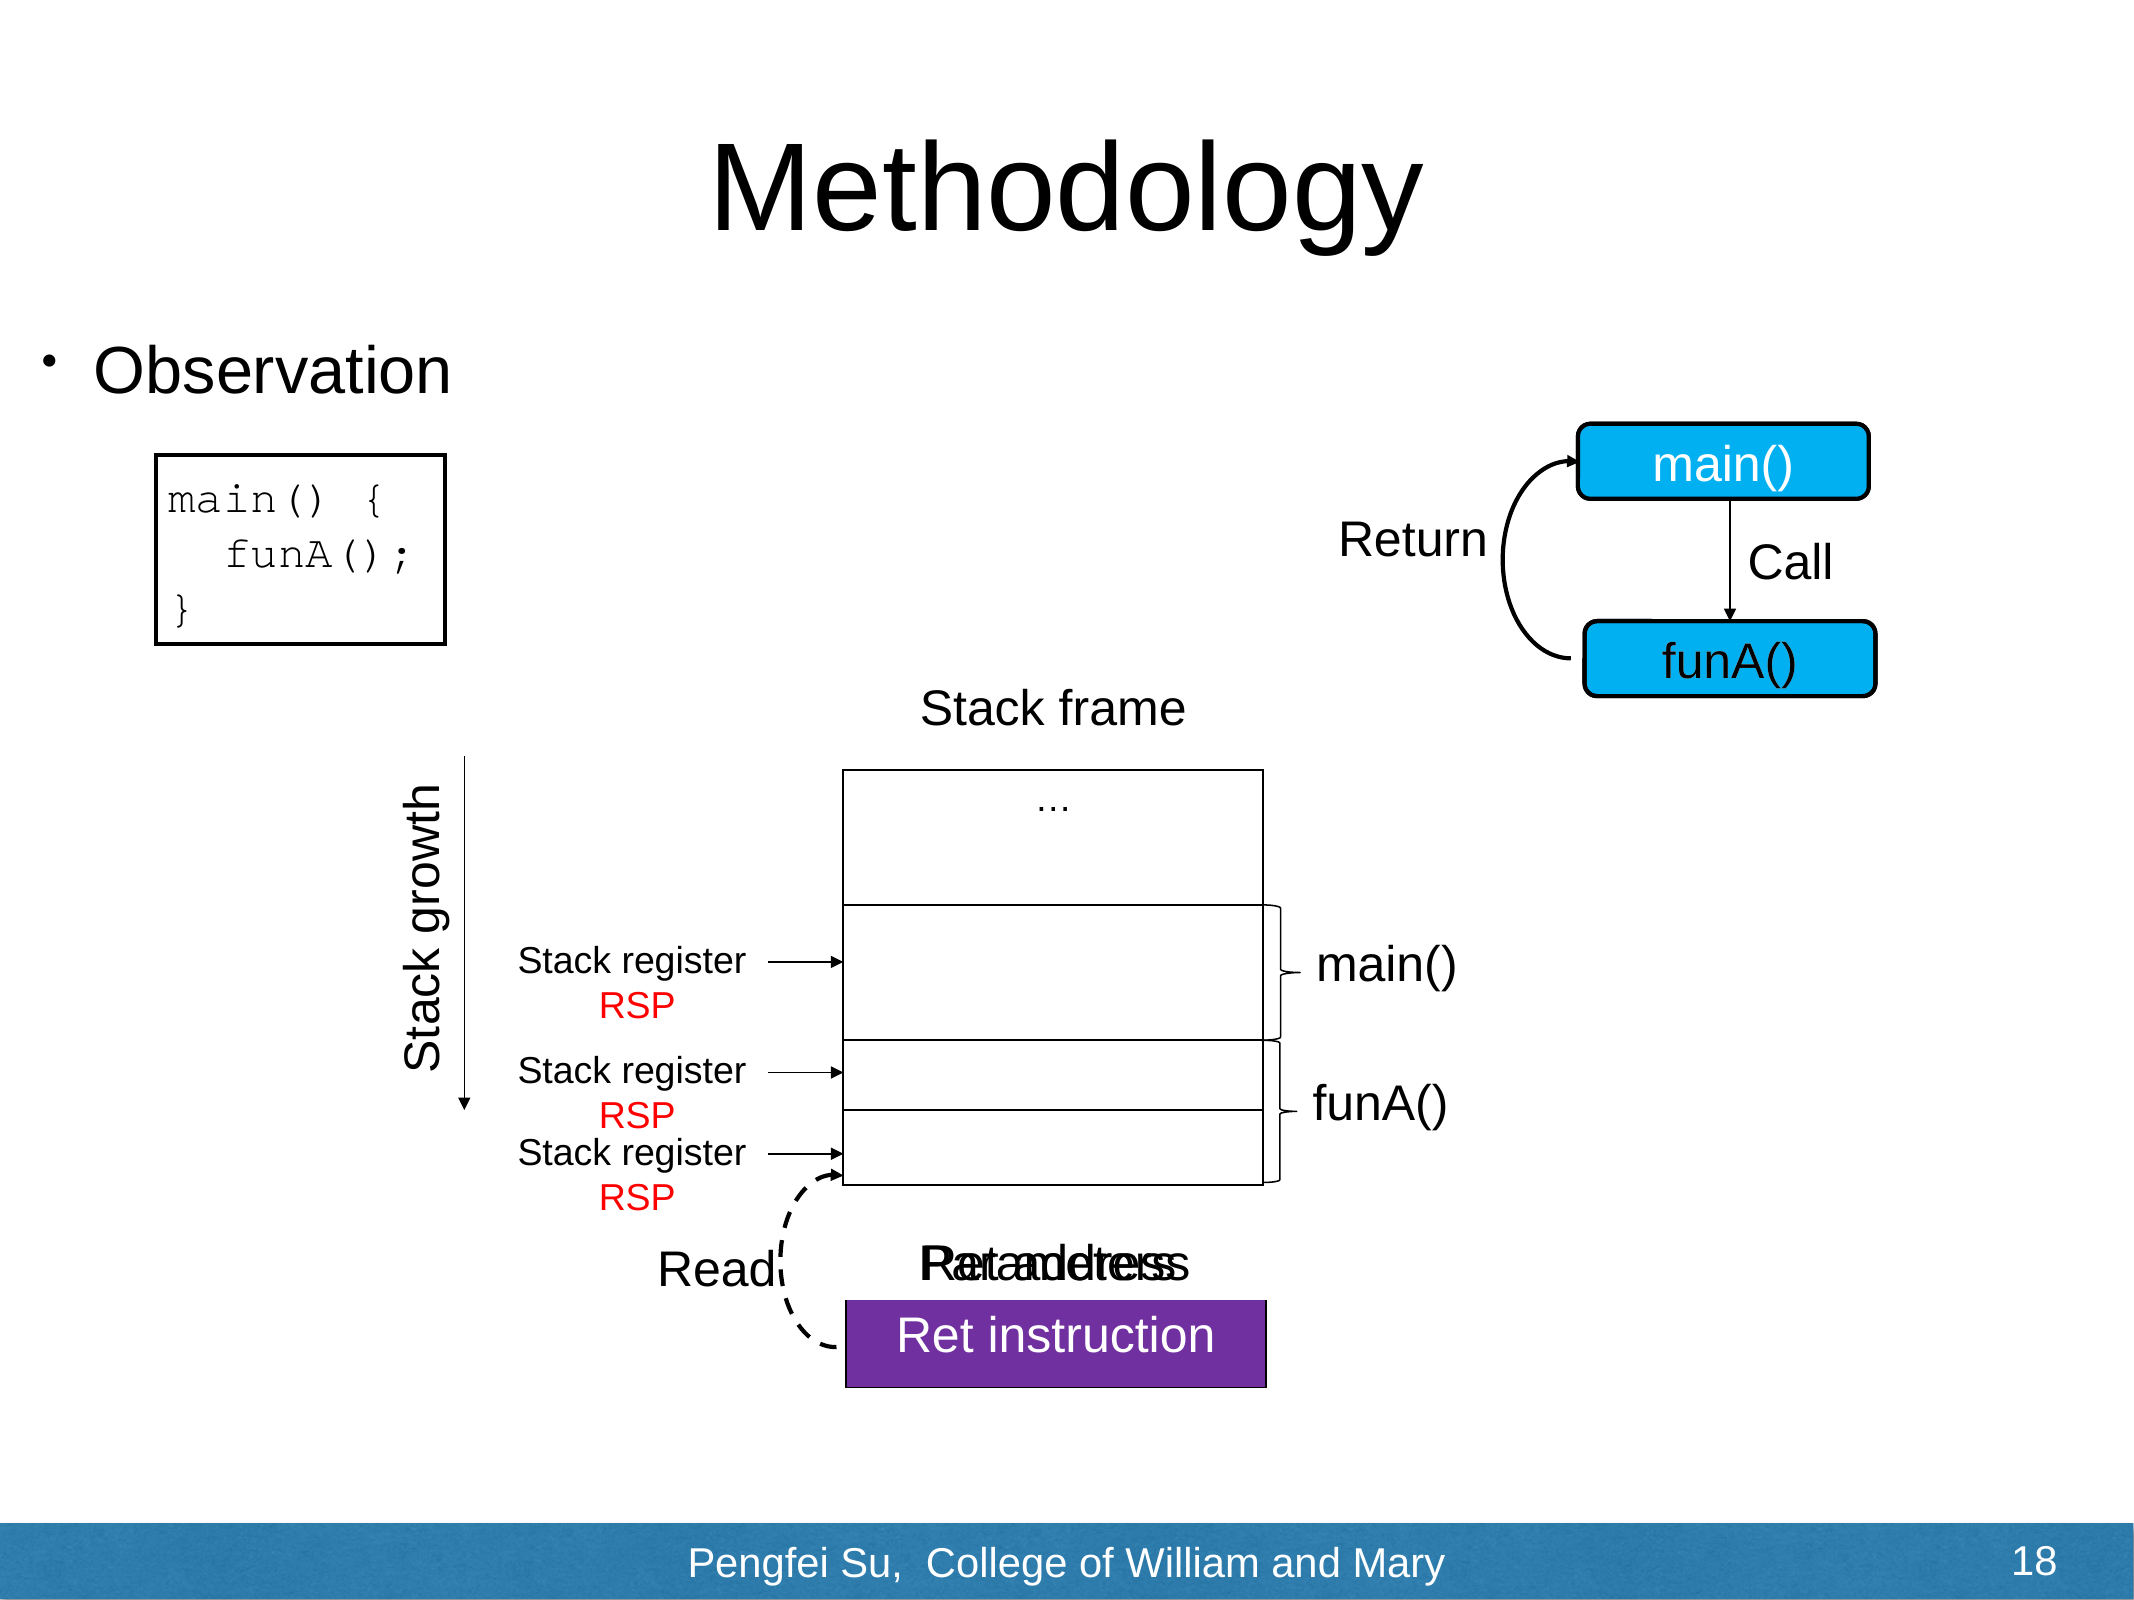

# Methodology
Observation

main()
main()
main() {
  funA();
}

Return
Call
funA()
funA()
Stack frame
| … |
| --- |
|  |
Stack growth

main()
Stack register
RSP
|  |
| --- |
Stack register
RSP

funA()
|  |
| --- |
Stack register
RSP

Parameters
Ret address
Read
| Ret instruction |
| --- |
18